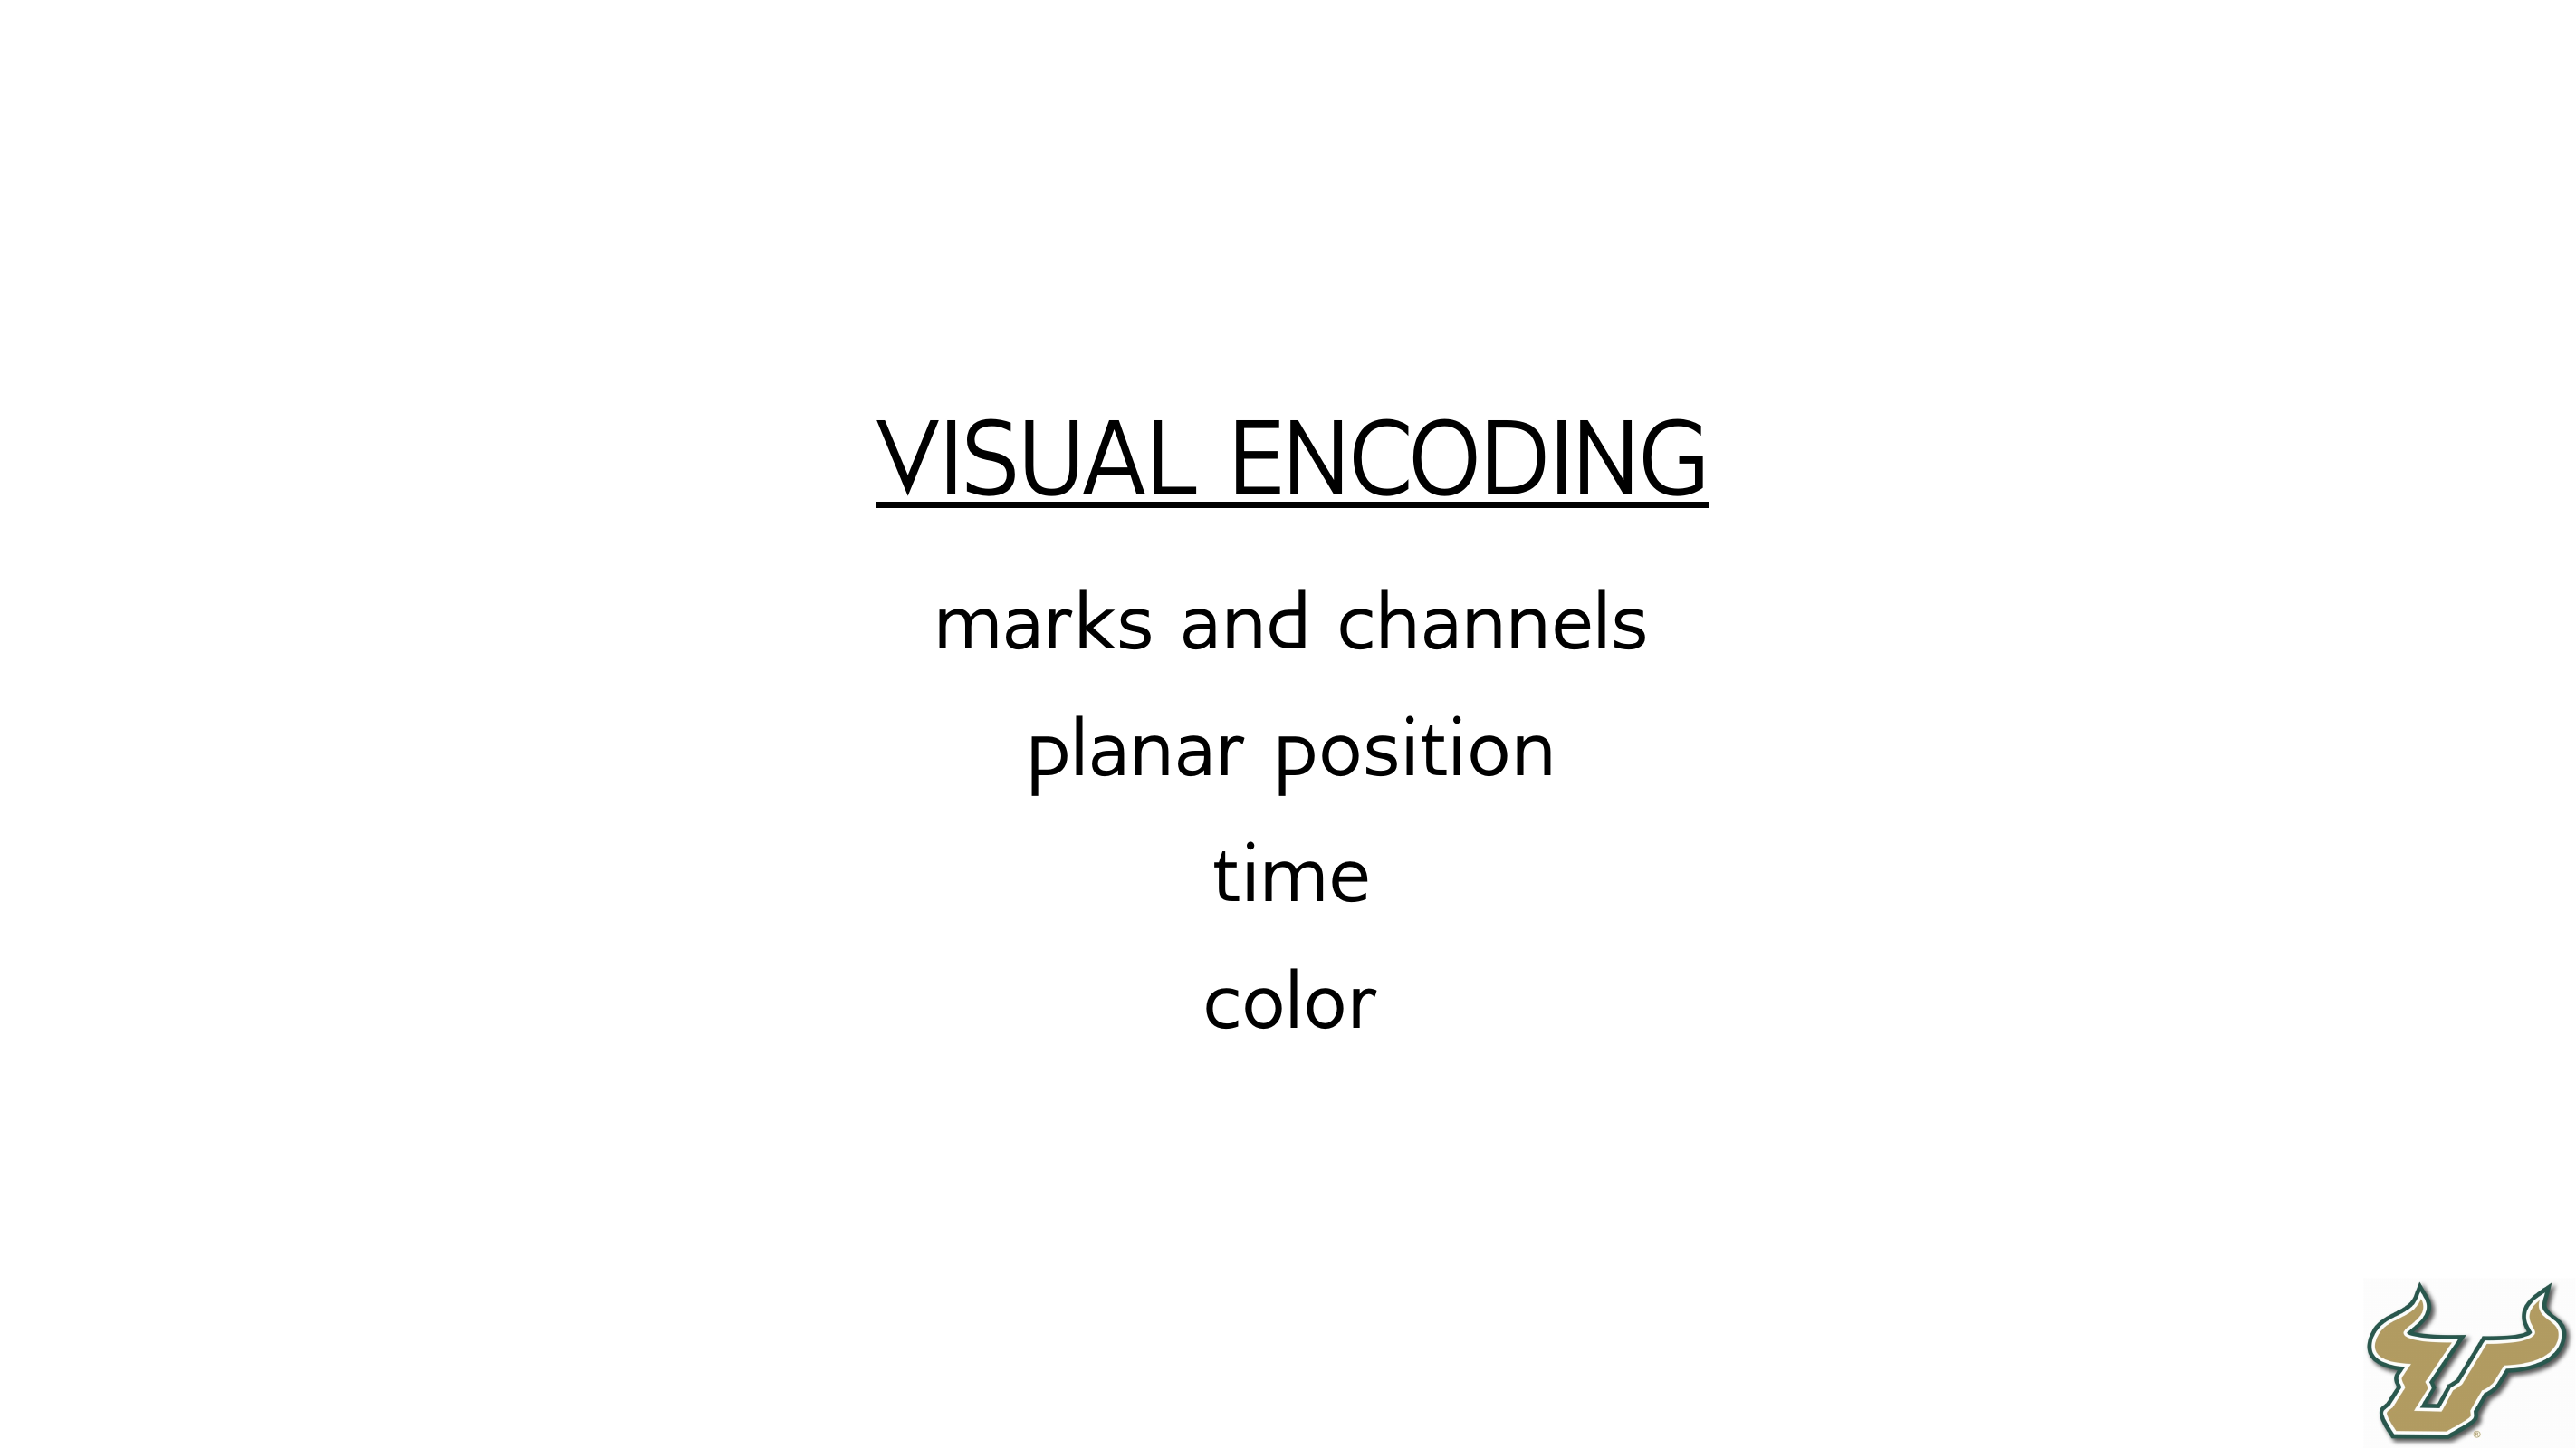

Visual Encoding
marks and channels
planar position
time
color